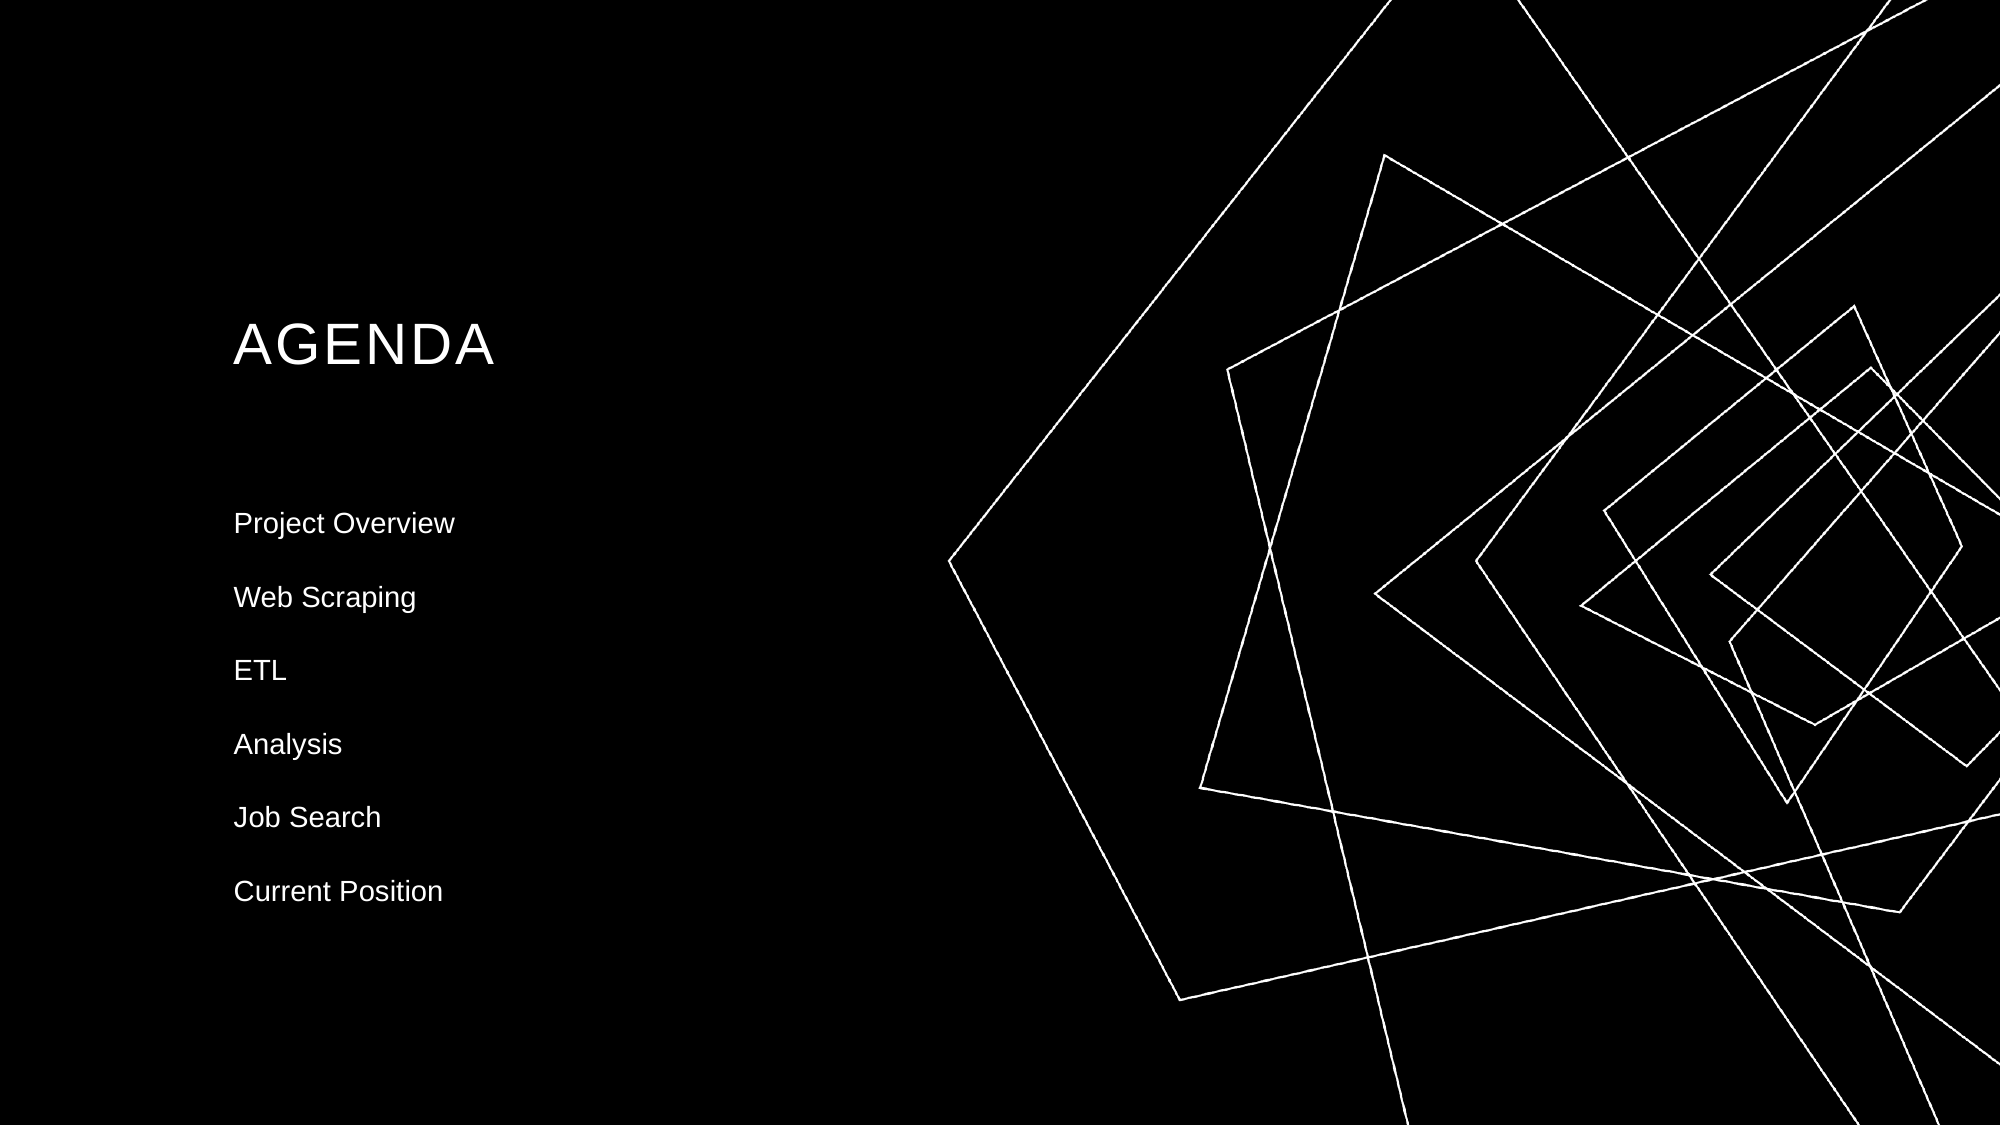

# AGENDA
Project Overview
Web Scraping
ETL
Analysis
Job Search
Current Position